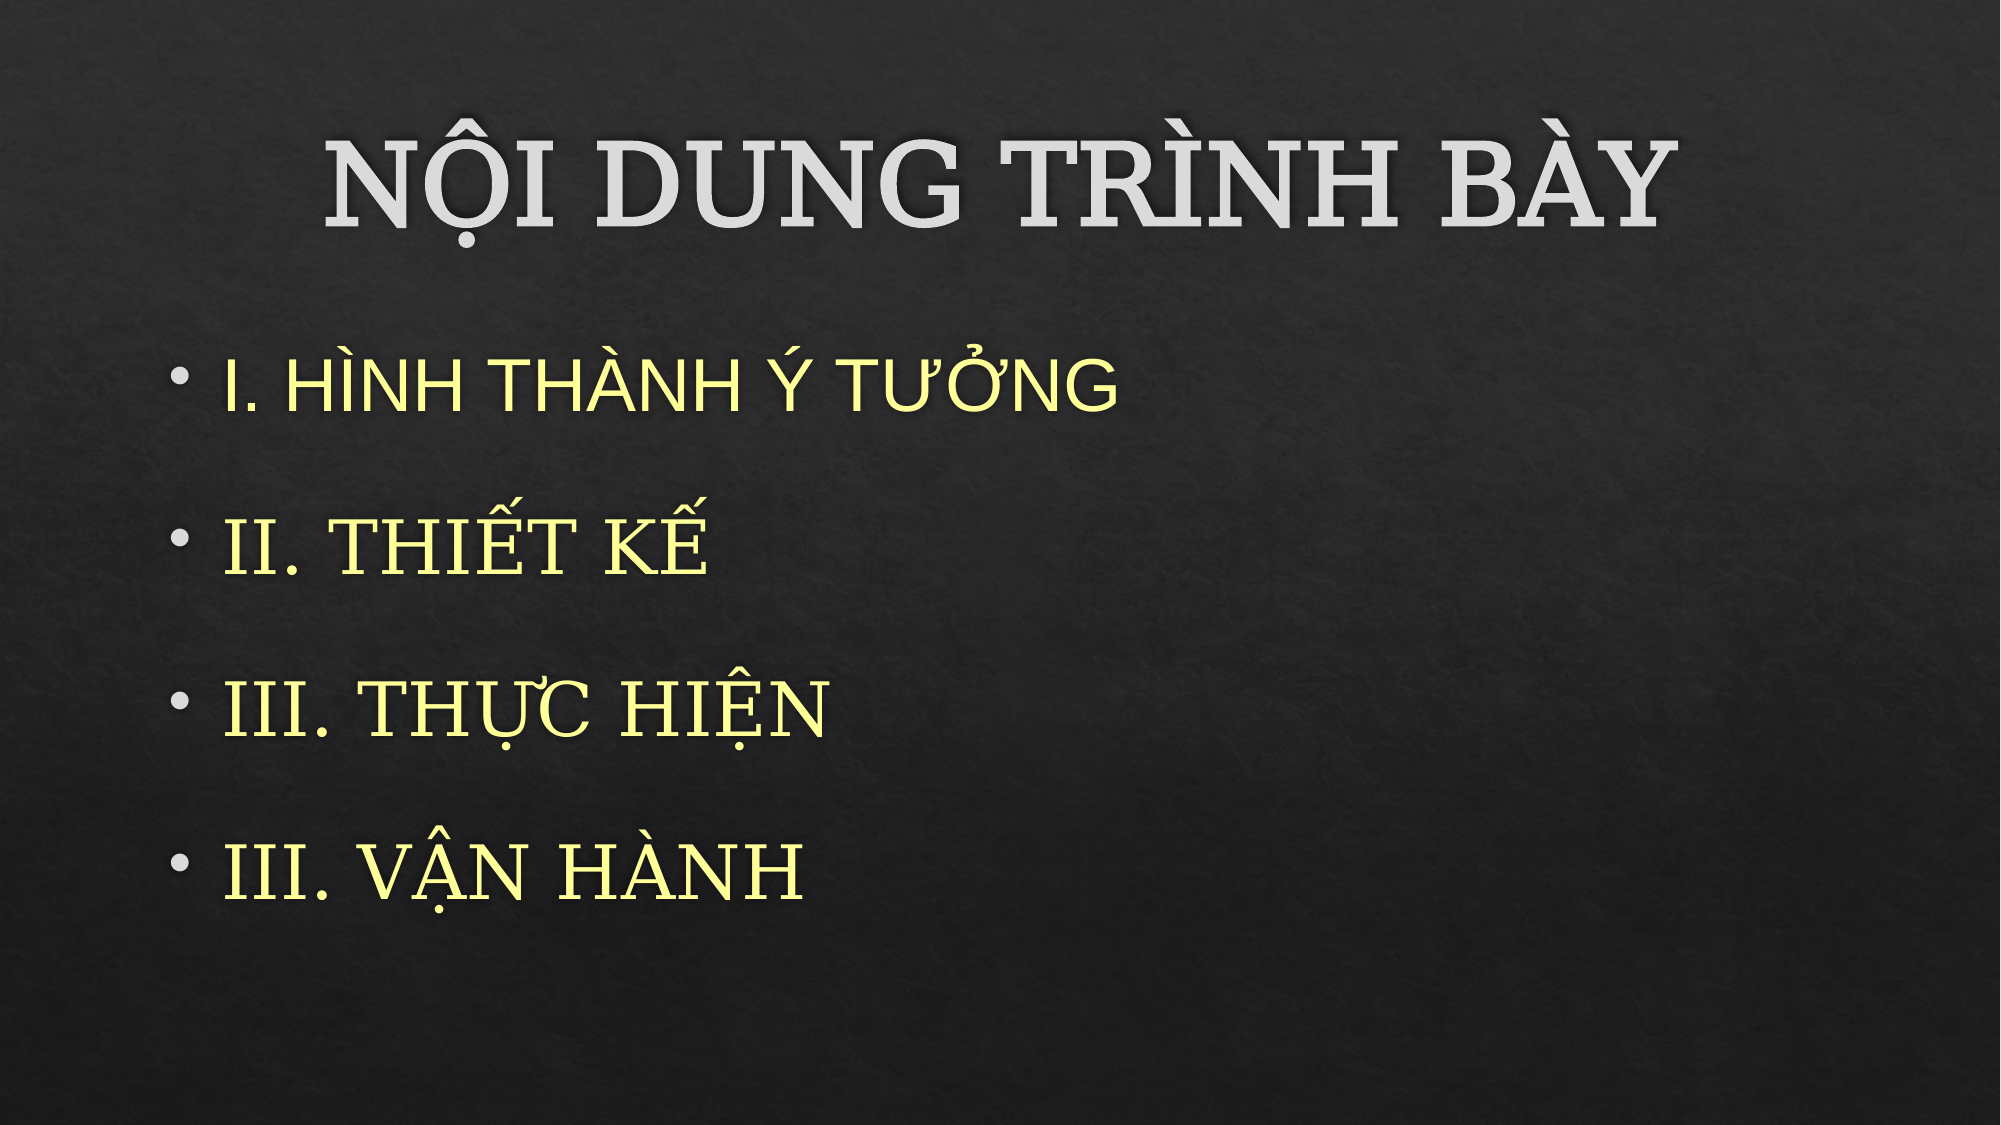

# NỘI DUNG TRÌNH BÀY
I. HÌNH THÀNH Ý TƯỞNG
II. THIẾT KẾ
III. THỰC HIỆN
III. VẬN HÀNH